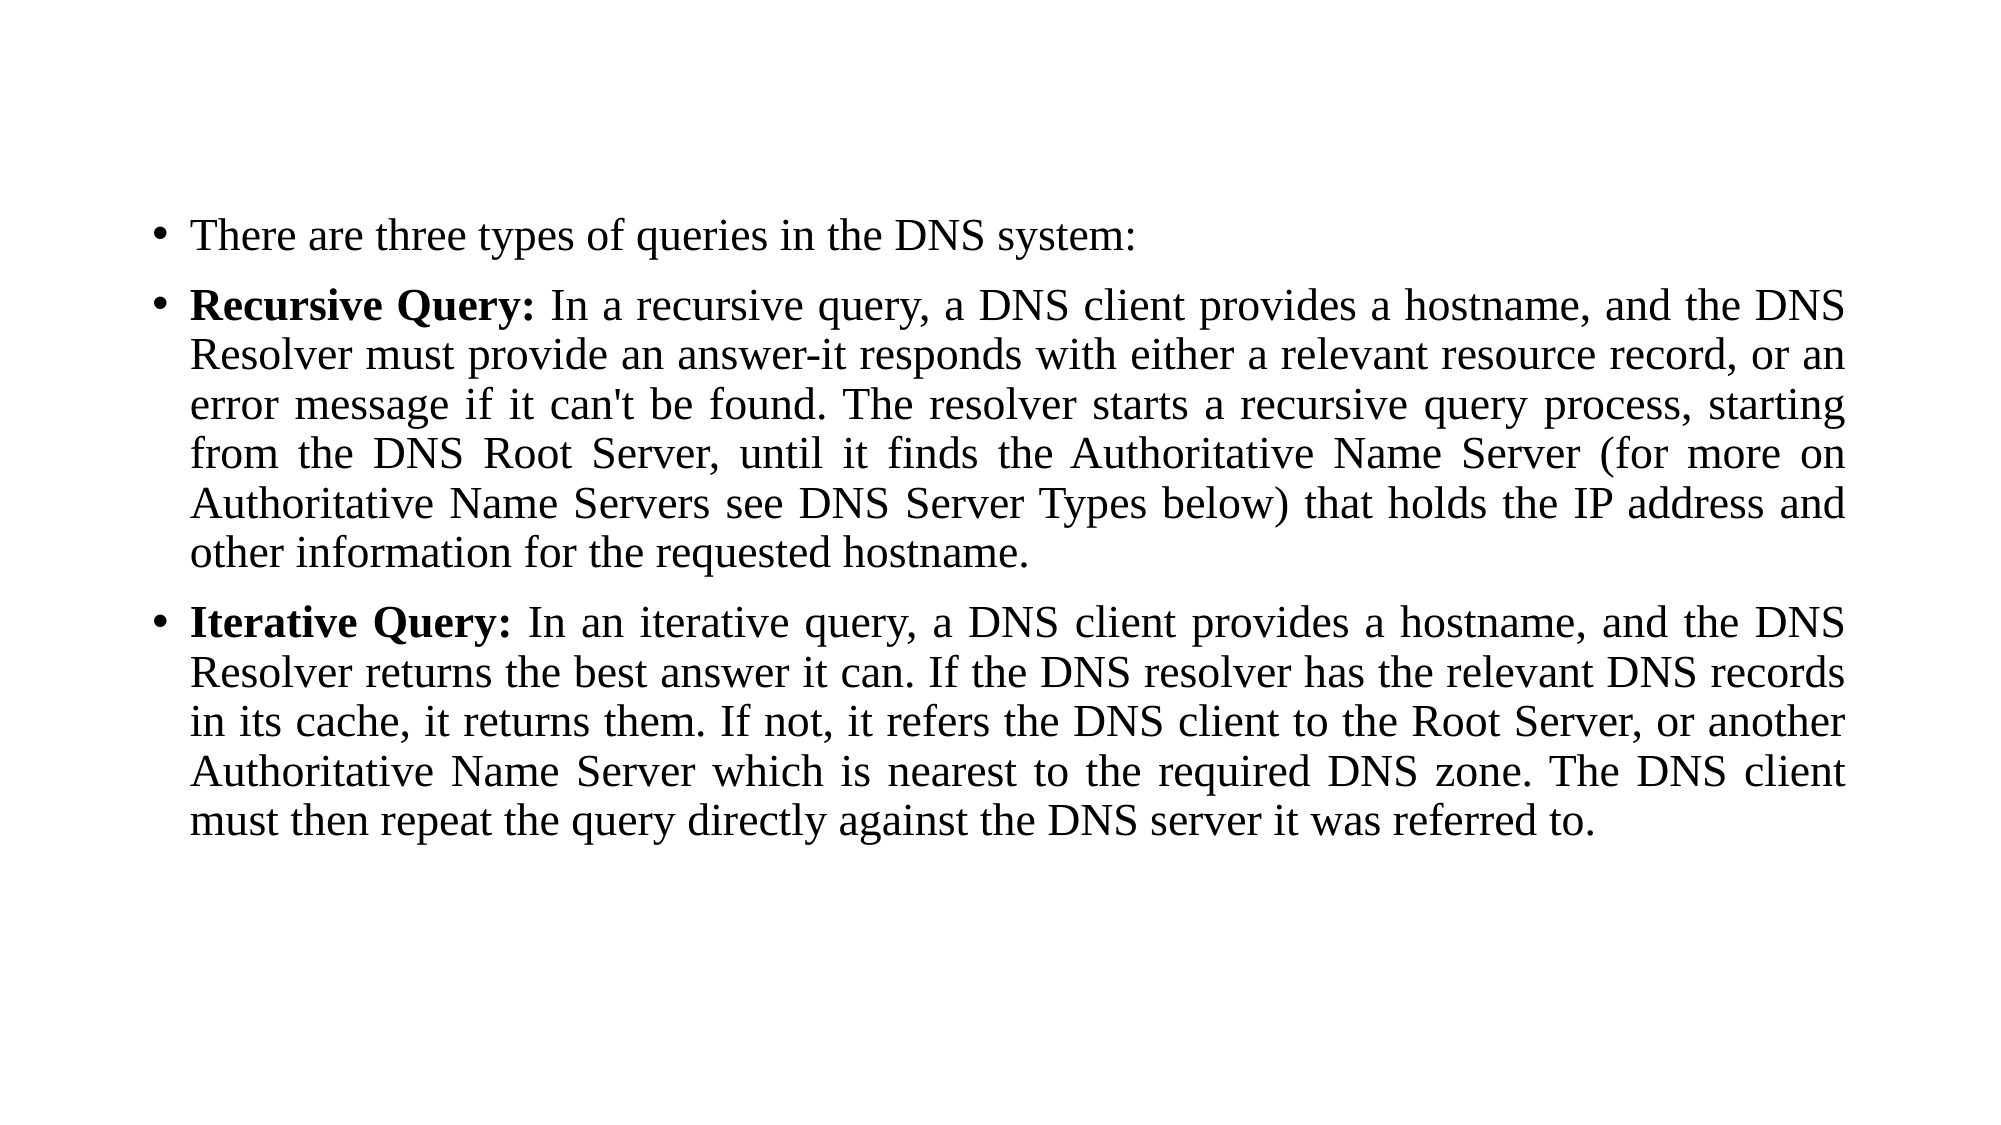

#
There are three types of queries in the DNS system:
Recursive Query: In a recursive query, a DNS client provides a hostname, and the DNS Resolver must provide an answer-it responds with either a relevant resource record, or an error message if it can't be found. The resolver starts a recursive query process, starting from the DNS Root Server, until it finds the Authoritative Name Server (for more on Authoritative Name Servers see DNS Server Types below) that holds the IP address and other information for the requested hostname.
Iterative Query: In an iterative query, a DNS client provides a hostname, and the DNS Resolver returns the best answer it can. If the DNS resolver has the relevant DNS records in its cache, it returns them. If not, it refers the DNS client to the Root Server, or another Authoritative Name Server which is nearest to the required DNS zone. The DNS client must then repeat the query directly against the DNS server it was referred to.